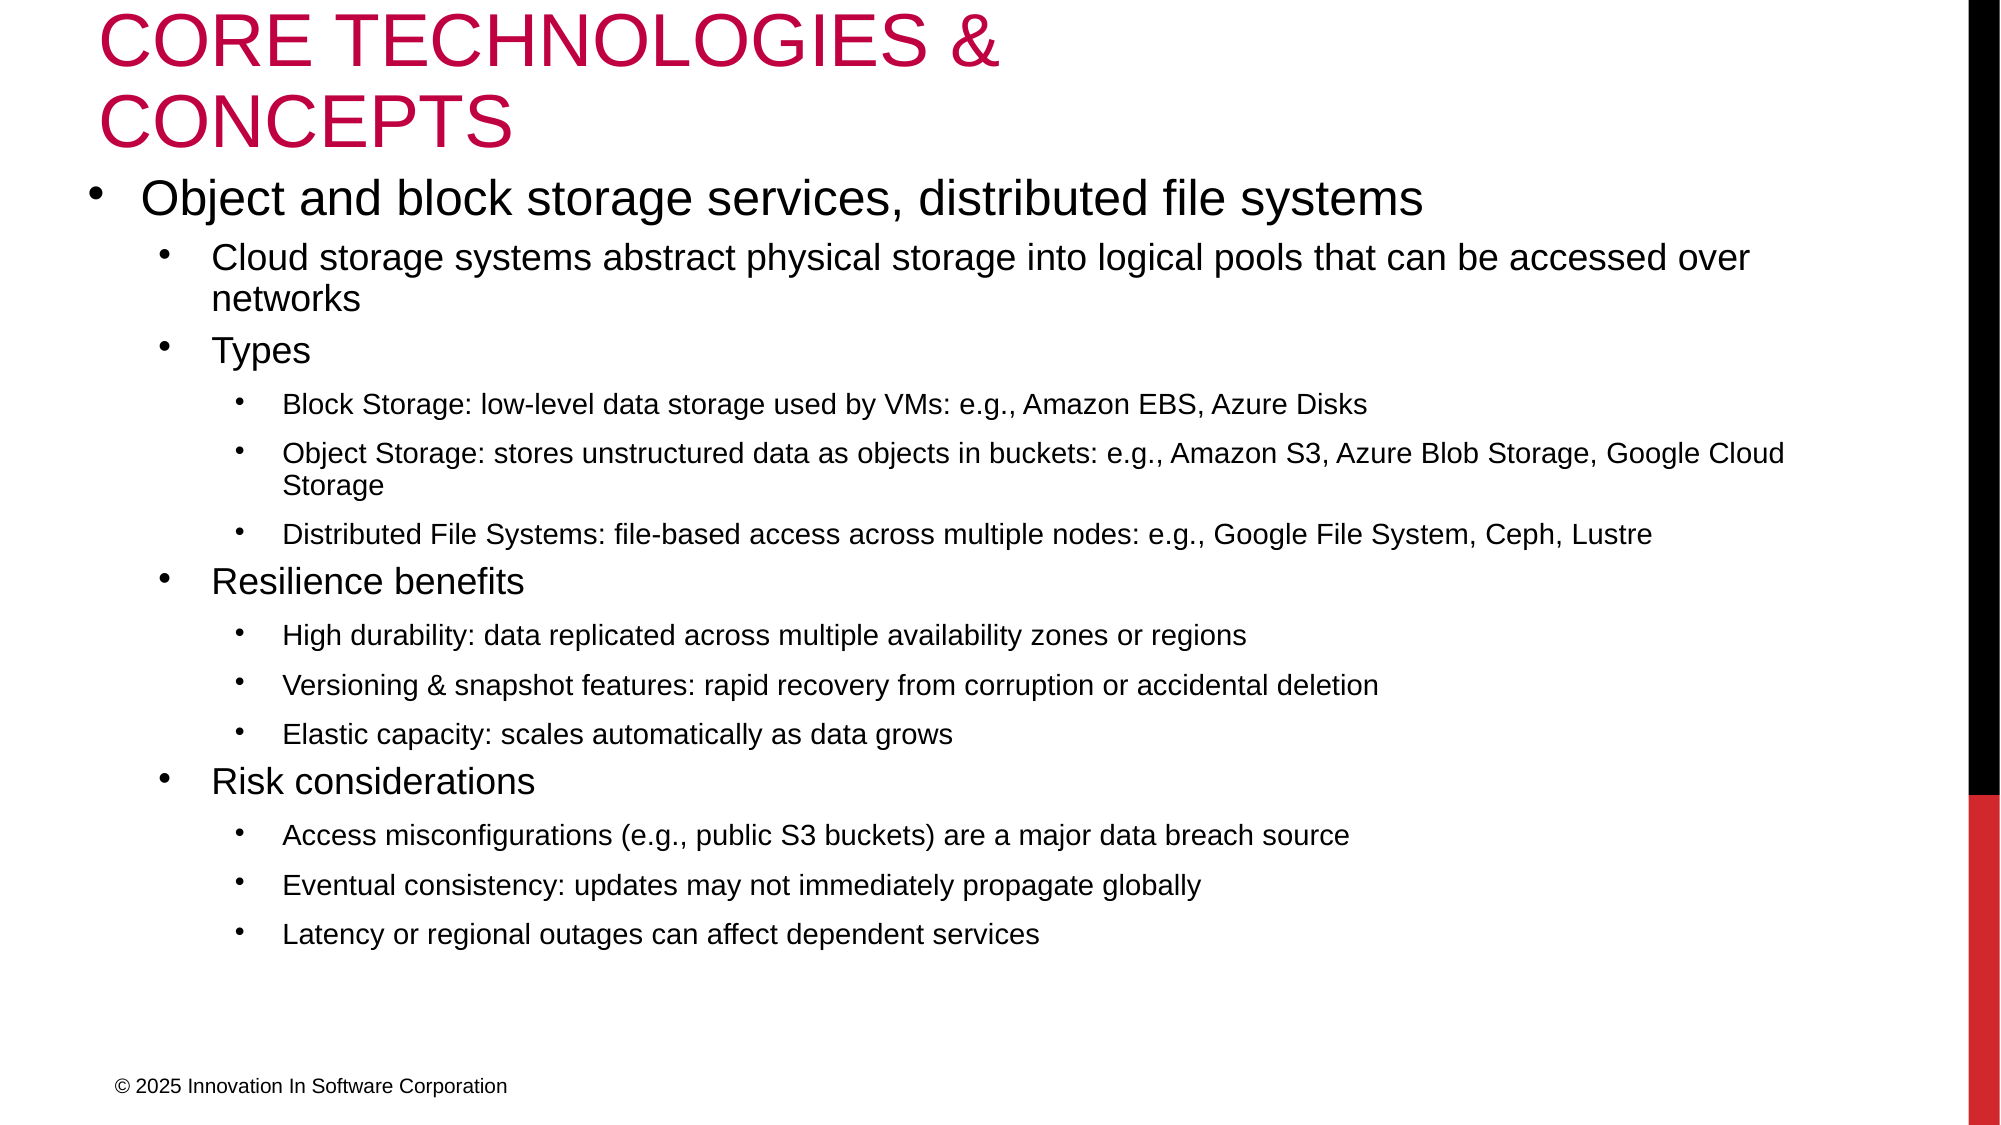

# Core Technologies & Concepts
Object and block storage services, distributed file systems
Cloud storage systems abstract physical storage into logical pools that can be accessed over networks
Types
Block Storage: low-level data storage used by VMs: e.g., Amazon EBS, Azure Disks
Object Storage: stores unstructured data as objects in buckets: e.g., Amazon S3, Azure Blob Storage, Google Cloud Storage
Distributed File Systems: file-based access across multiple nodes: e.g., Google File System, Ceph, Lustre
Resilience benefits
High durability: data replicated across multiple availability zones or regions
Versioning & snapshot features: rapid recovery from corruption or accidental deletion
Elastic capacity: scales automatically as data grows
Risk considerations
Access misconfigurations (e.g., public S3 buckets) are a major data breach source
Eventual consistency: updates may not immediately propagate globally
Latency or regional outages can affect dependent services
© 2025 Innovation In Software Corporation